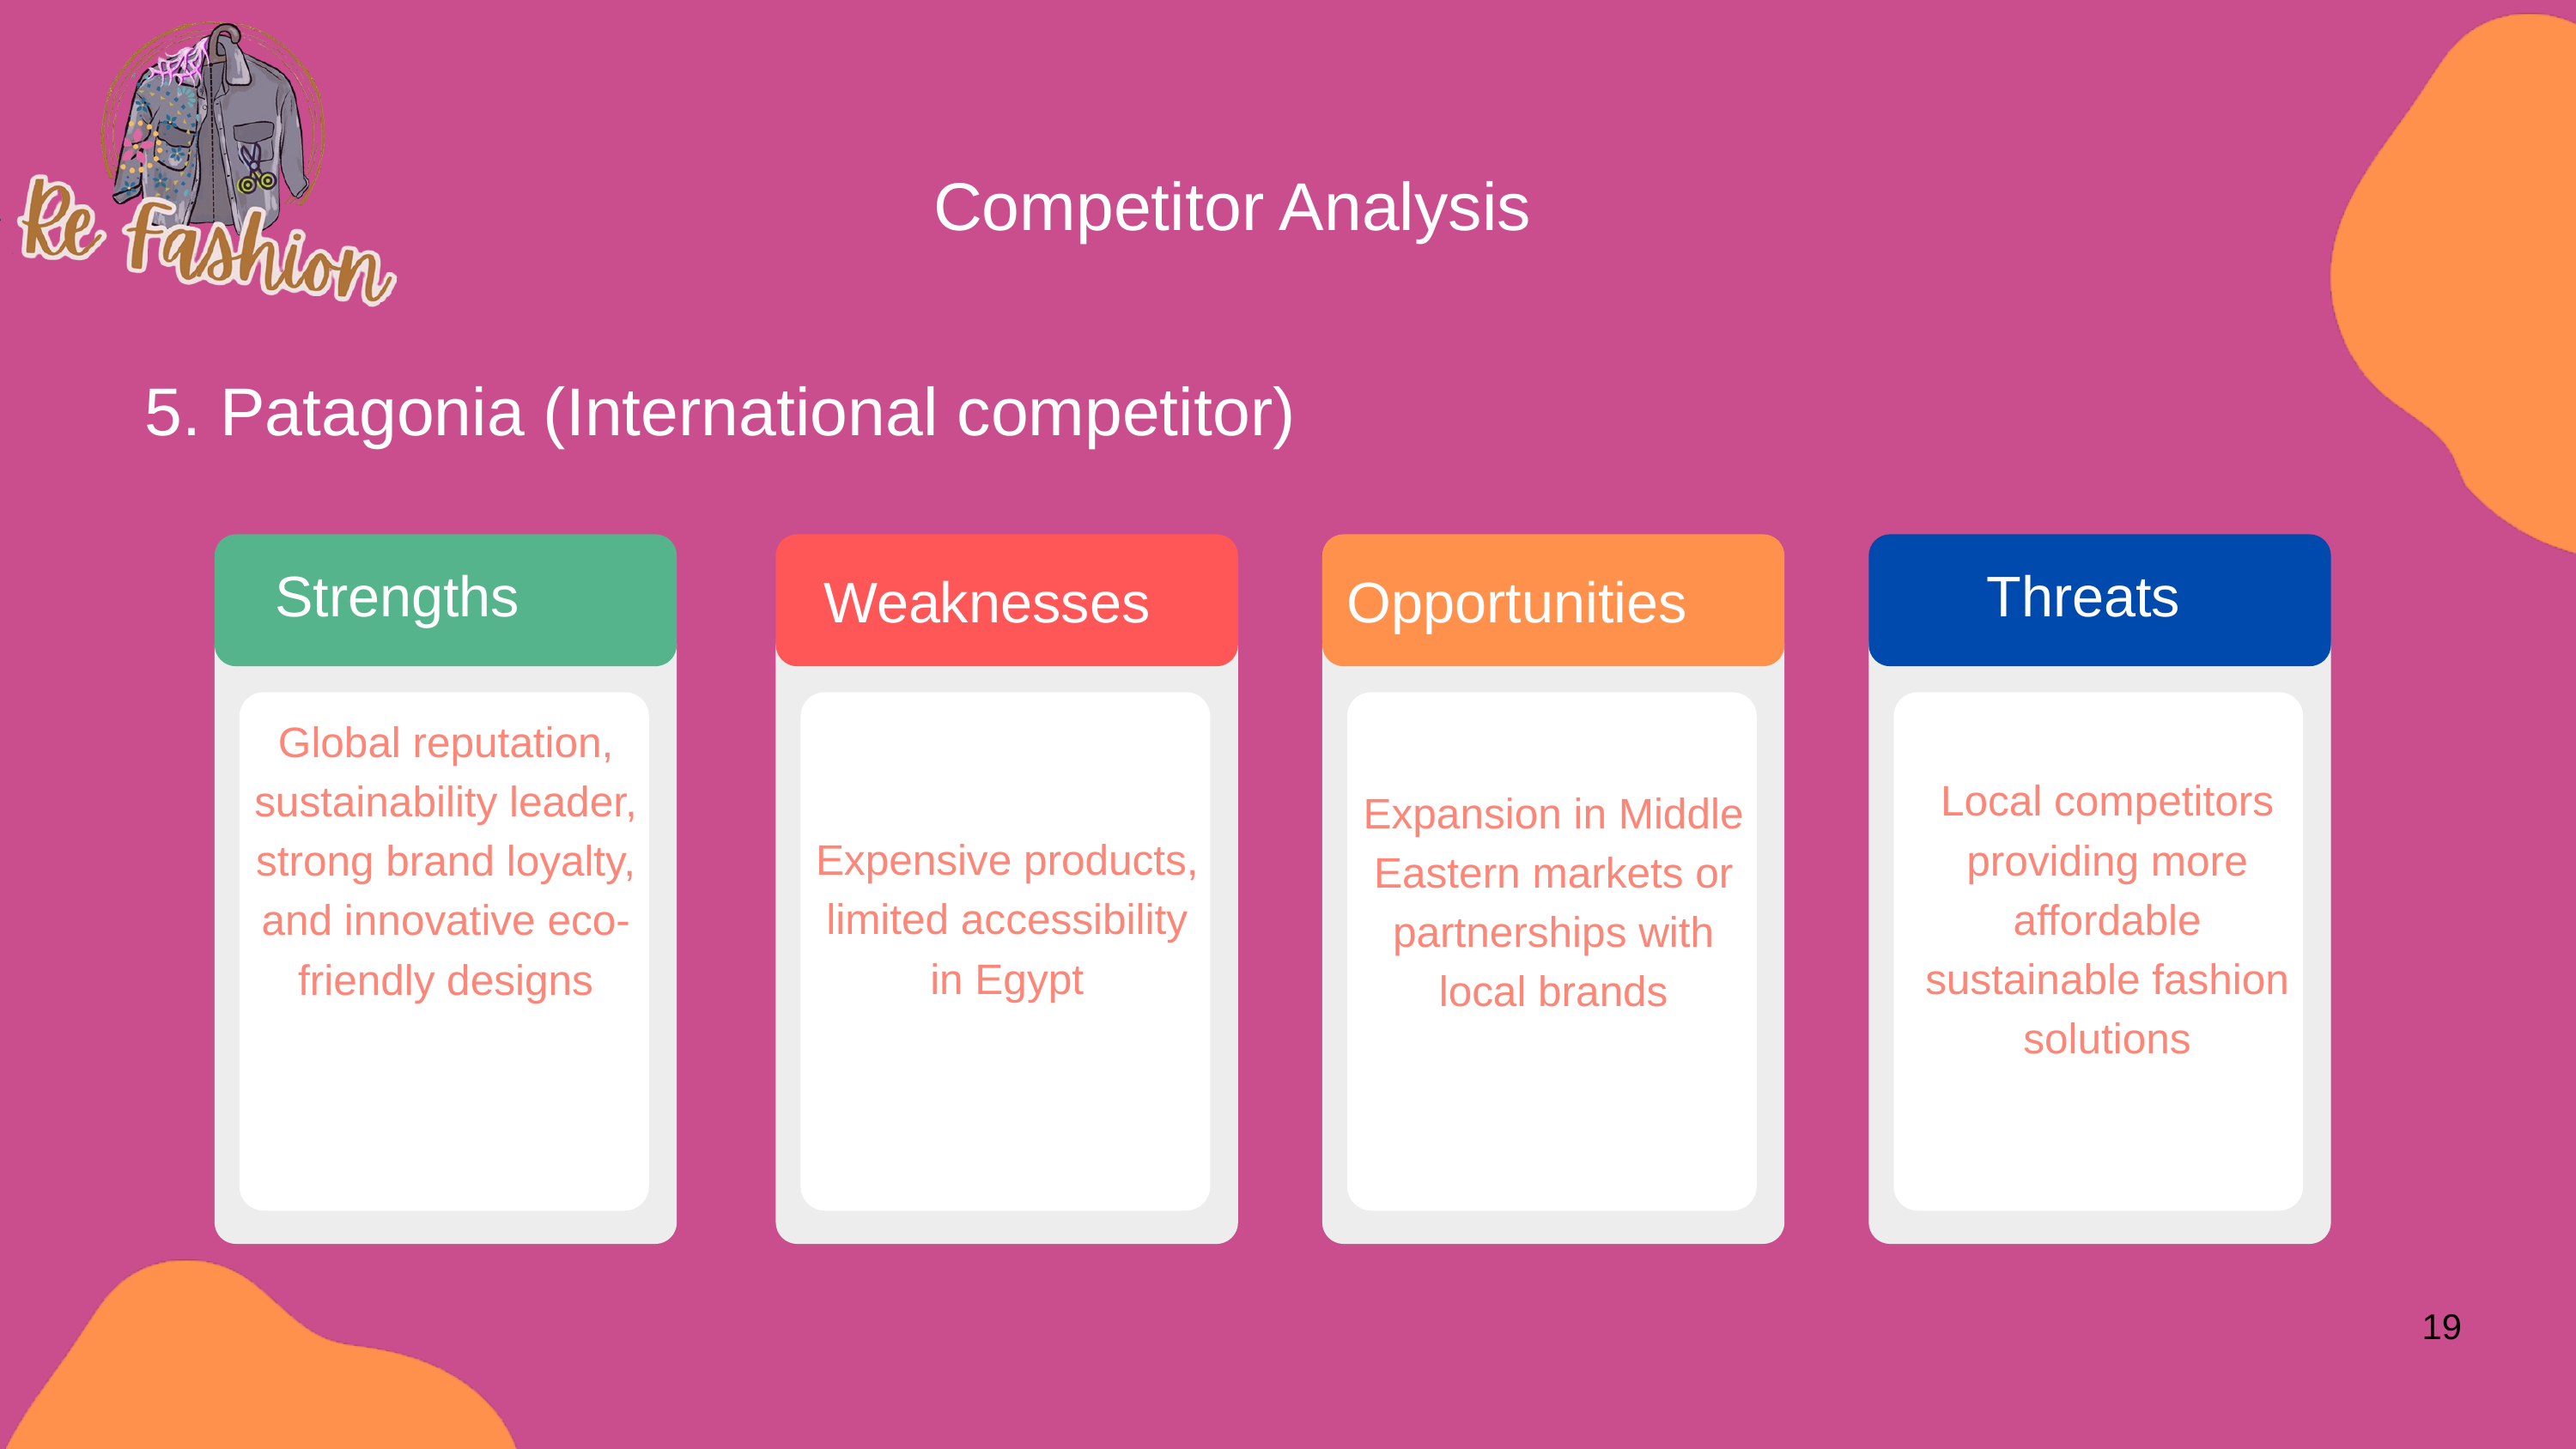

Competitor Analysis
5. Patagonia (International competitor)

Strengths
Threats
Weaknesses
Opportunities

Global reputation, sustainability leader, strong brand loyalty, and innovative eco-friendly designs
Local competitors providing more affordable sustainable fashion solutions
Expansion in Middle Eastern markets or partnerships with local brands
Expensive products, limited accessibility in Egypt

19